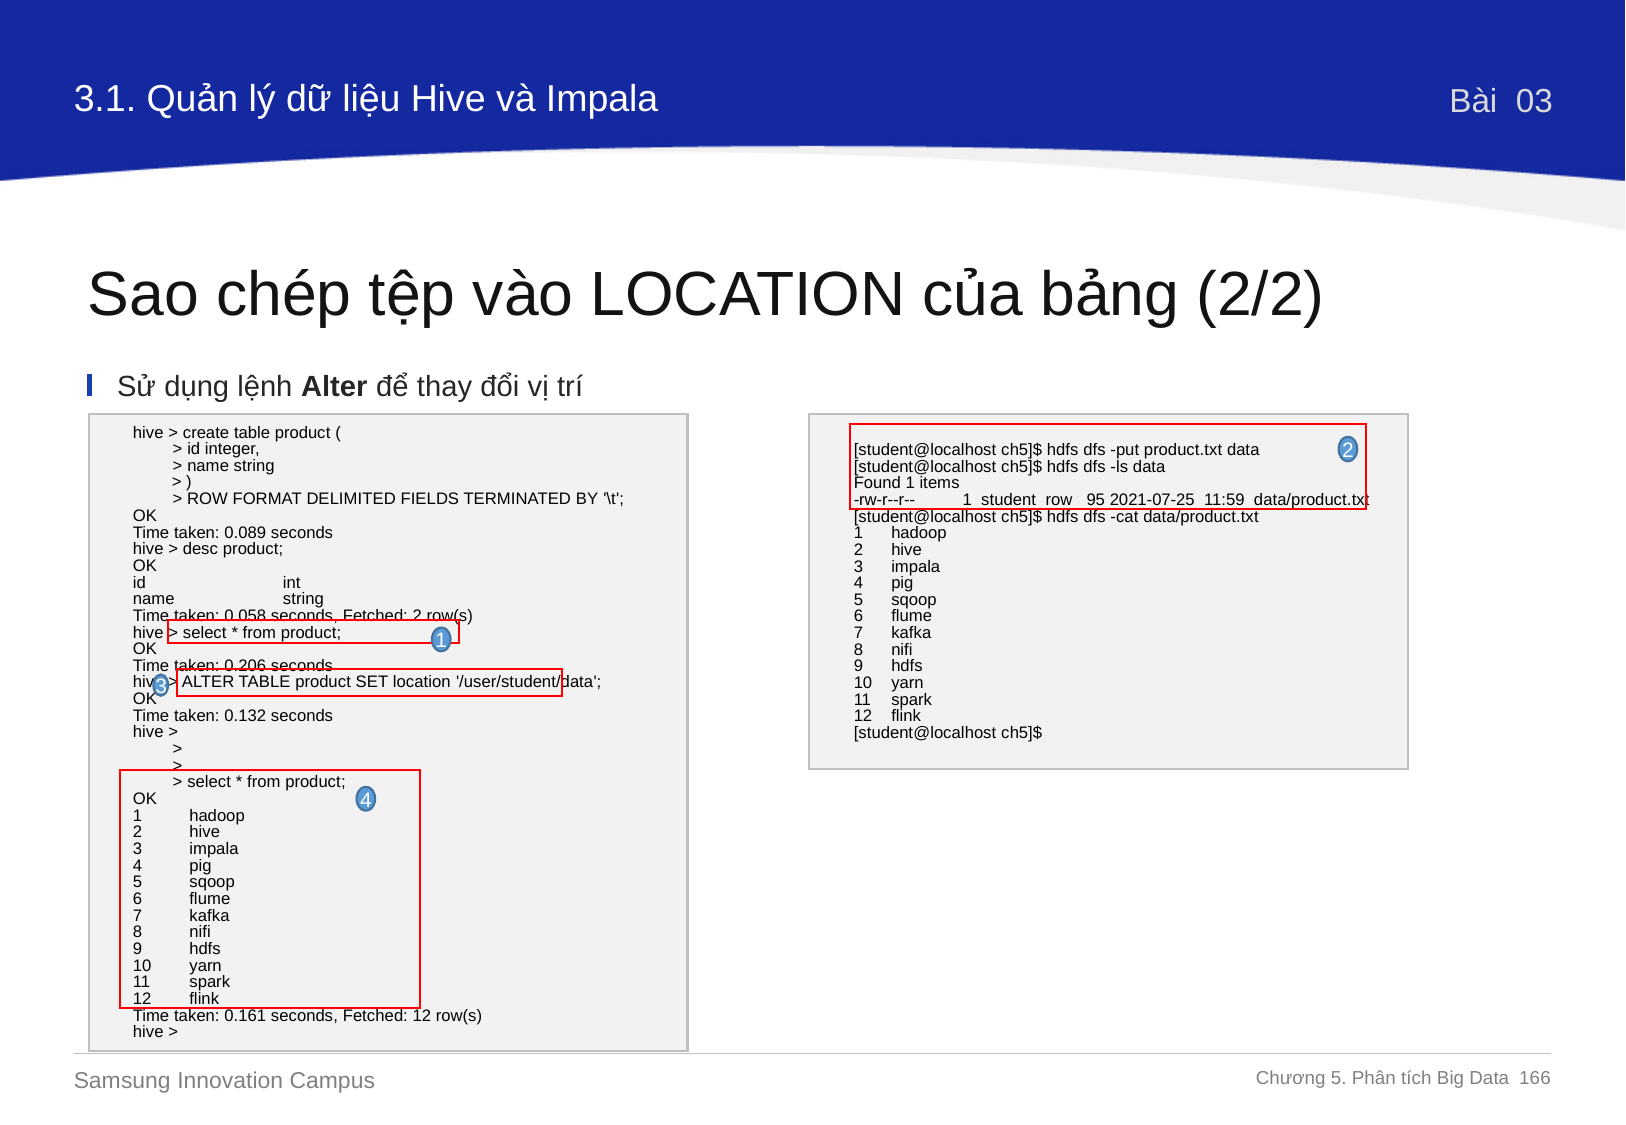

3.1. Quản lý dữ liệu Hive và Impala
Bài  03
Sao chép tệp vào LOCATION của bảng (2/2)
Sử dụng lệnh Alter để thay đổi vị trí
hive > create table product (
         > id integer,
         > name string
        > )
                           > ROW FORMAT DELIMITED FIELDS TERMINATED BY '\t';
OK
Time taken: 0.089 seconds
hive > desc product;
OK
id	int
name	string
Time taken: 0.058 seconds, Fetched: 2 row(s)
hive > select * from product;
OK
Time taken: 0.206 seconds
hive > ALTER TABLE product SET location '/user/student/data';
OK
Time taken: 0.132 seconds
hive >
         >
         >
         > select * from product;
OK
hadoop
hive
impala
pig
sqoop
flume
kafka
nifi
hdfs
yarn
spark
flink
Time taken: 0.161 seconds, Fetched: 12 row(s)
hive >

1

3

4
[student@localhost ch5]$ hdfs dfs -put product.txt data
[student@localhost ch5]$ hdfs dfs -ls data
Found 1 items
-rw-r--r--          1  student  row   95 2021-07-25  11:59  data/product.txt
[student@localhost ch5]$ hdfs dfs -cat data/product.txt
hadoop
hive
impala
pig
sqoop
flume
kafka
nifi
hdfs
yarn
spark
flink
[student@localhost ch5]$

2